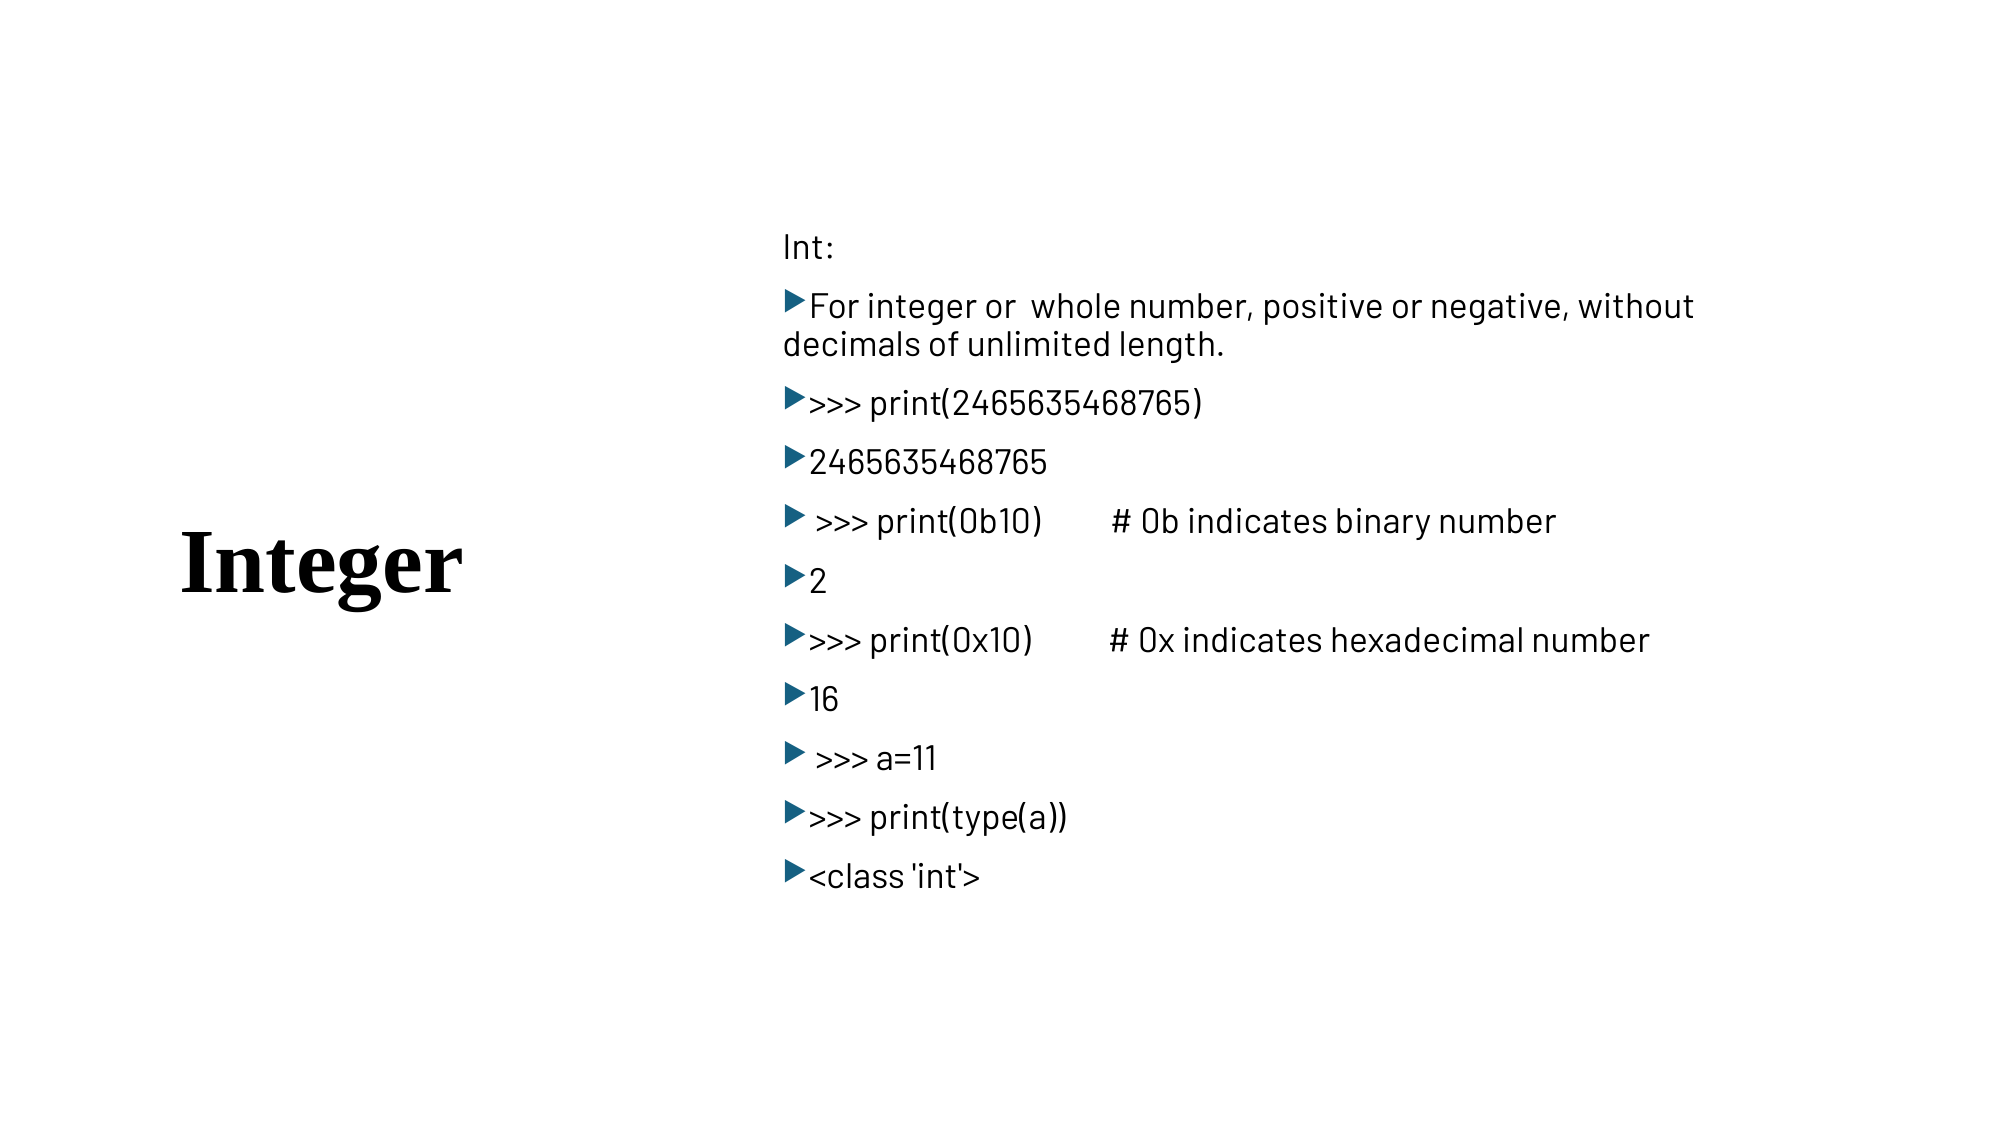

Int:
For integer or  whole number, positive or negative, without decimals of unlimited length.
>>> print(2465635468765)
2465635468765
 >>> print(0b10)          # 0b indicates binary number
2
>>> print(0x10)           # 0x indicates hexadecimal number
16
 >>> a=11
>>> print(type(a))
<class 'int'>
# Integer